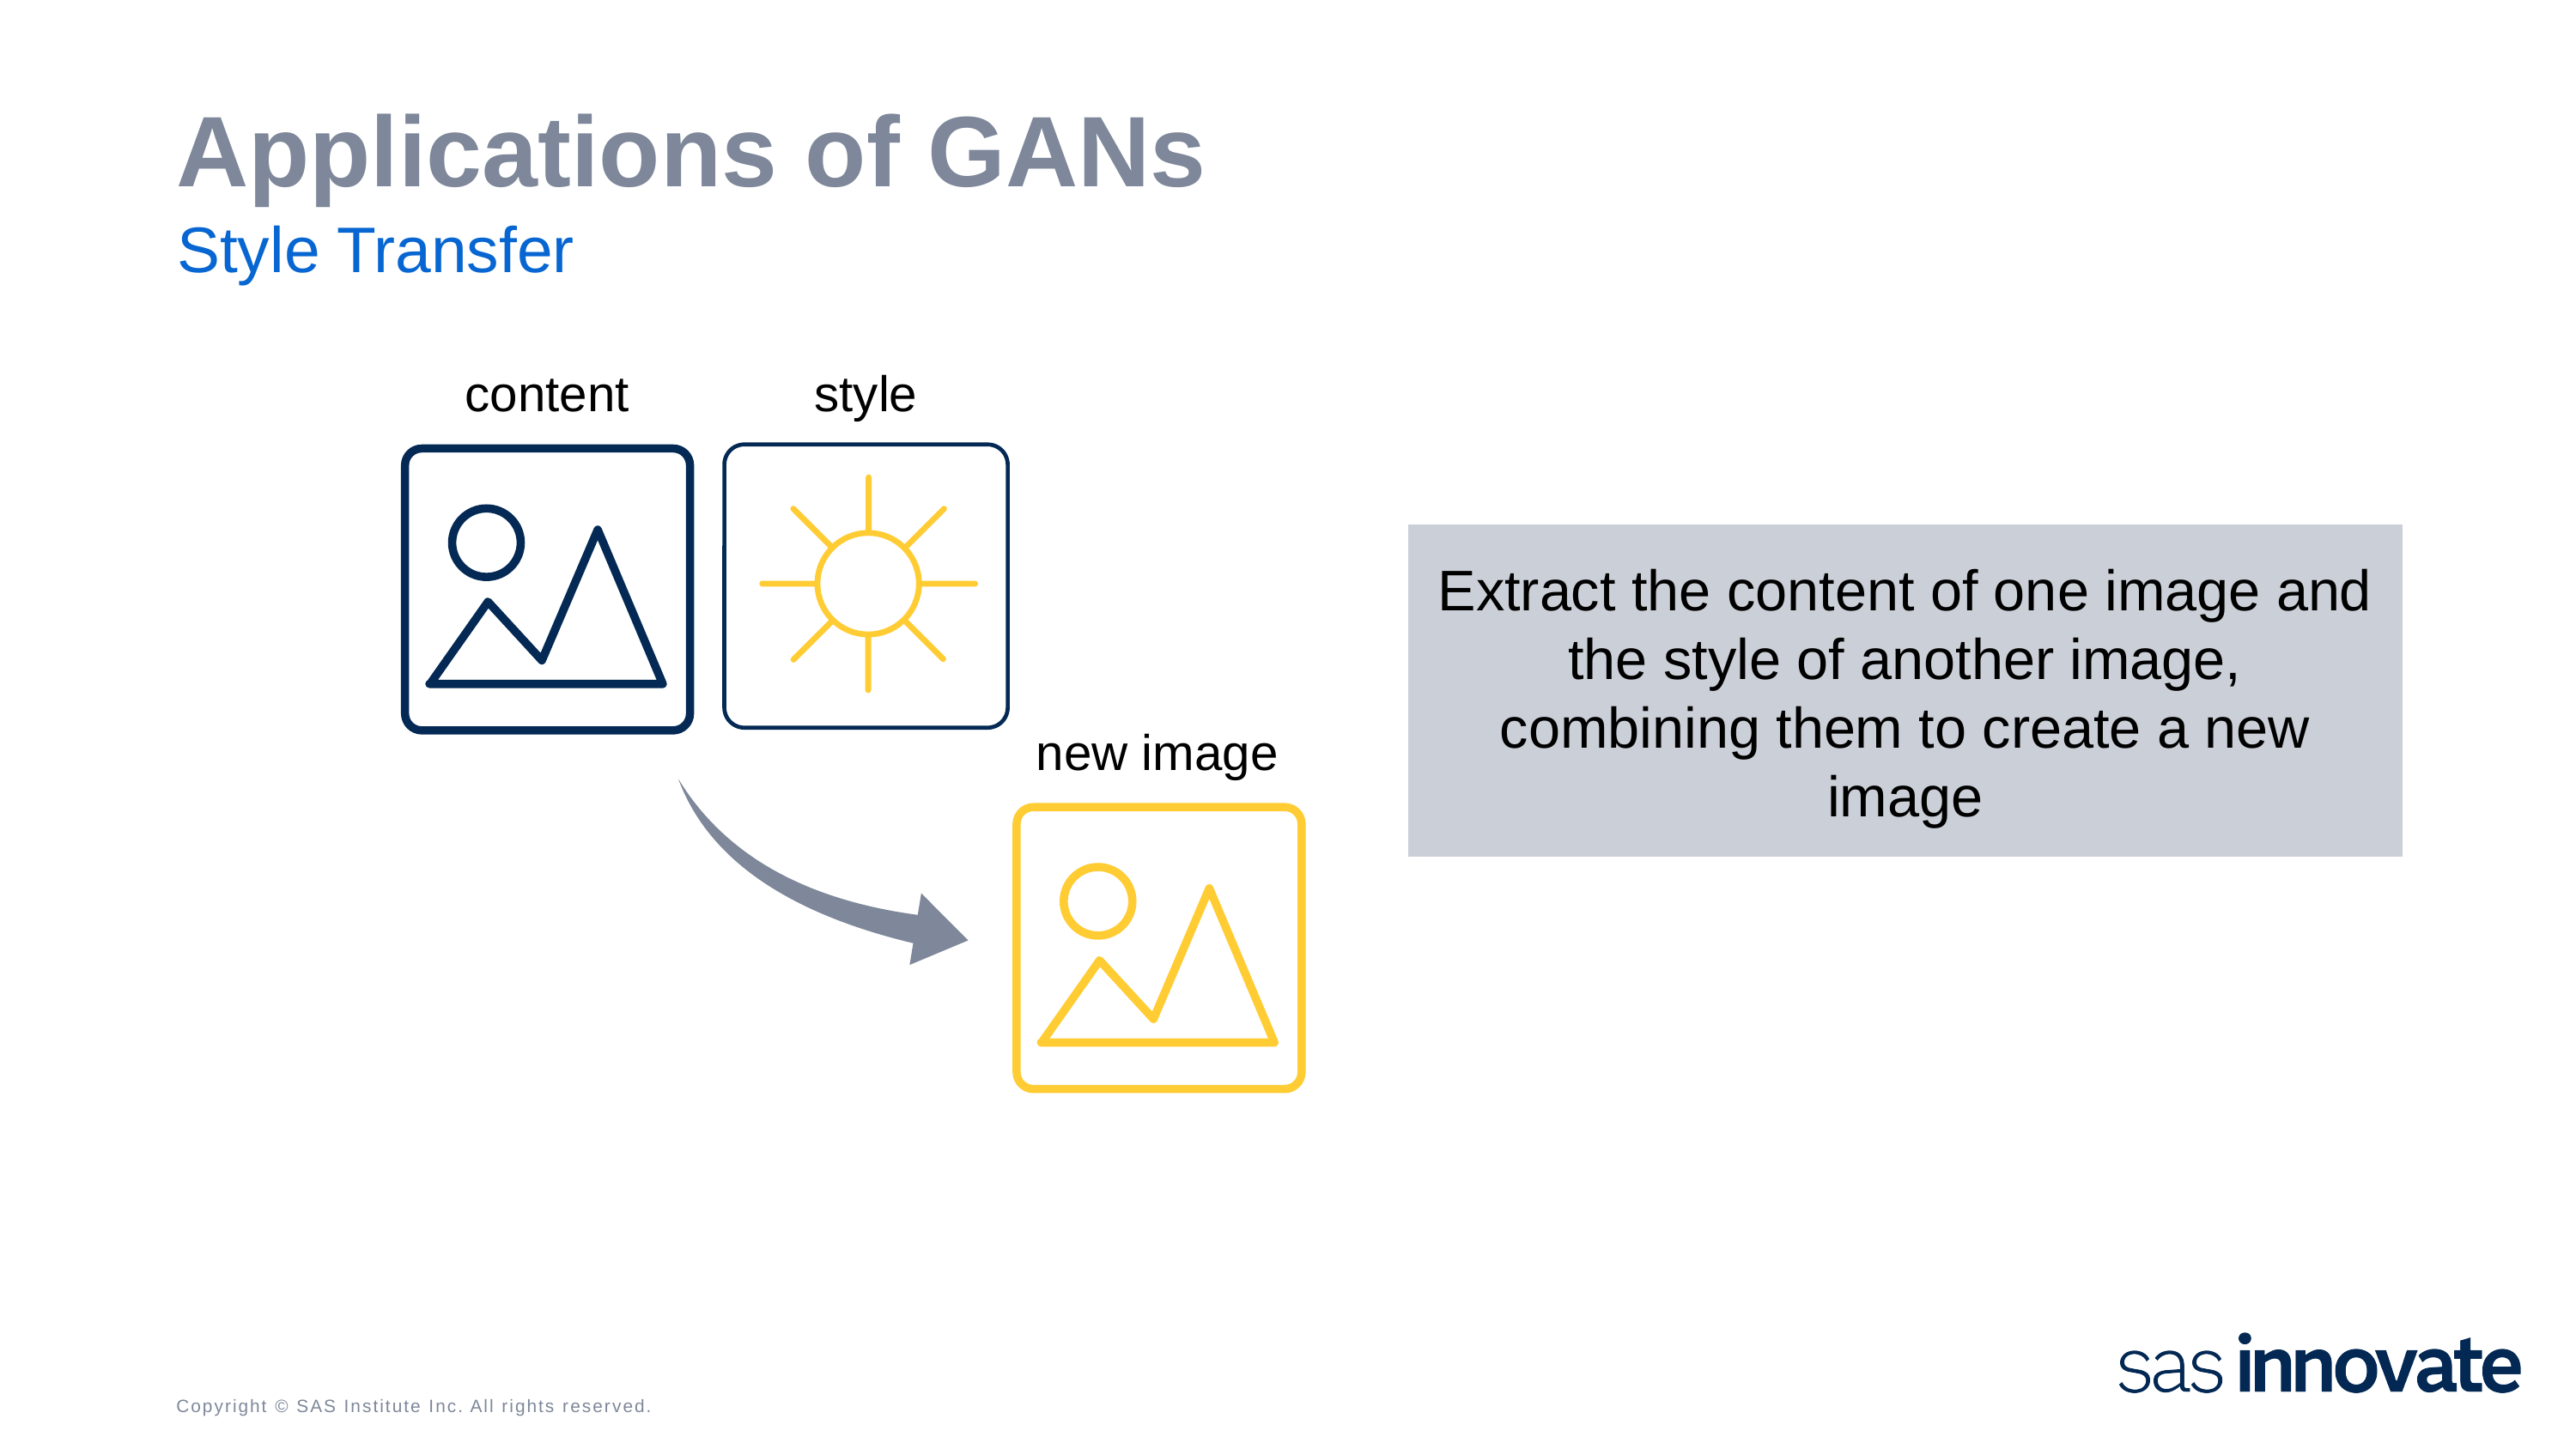

# Applications of GANs
Style Transfer

content

style

new image

Extract the content of one image and the style of another image, combining them to create a new image